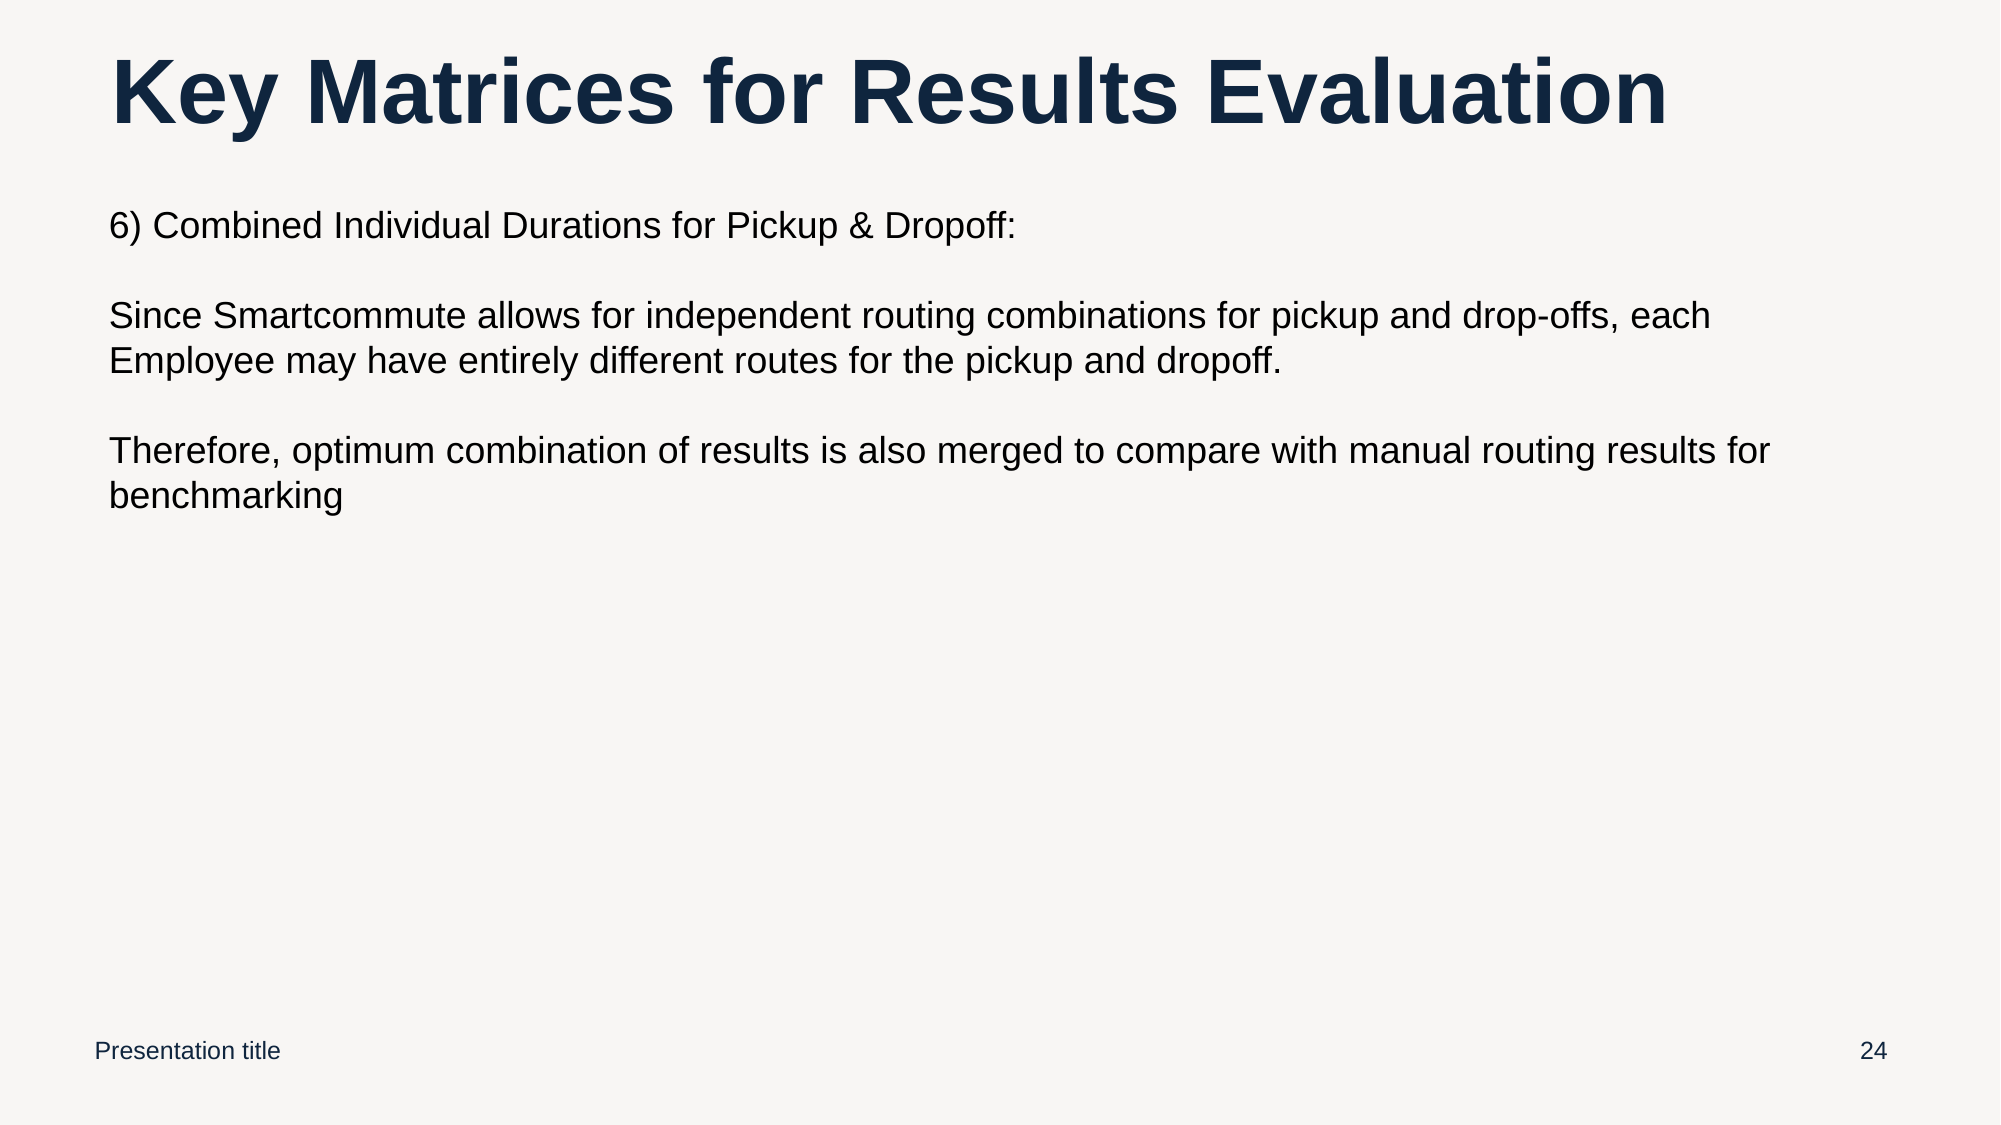

# Key Matrices for Results Evaluation
6) Combined Individual Durations for Pickup & Dropoff:

Since Smartcommute allows for independent routing combinations for pickup and drop-offs, each Employee may have entirely different routes for the pickup and dropoff.

Therefore, optimum combination of results is also merged to compare with manual routing results for benchmarking
Presentation title
24